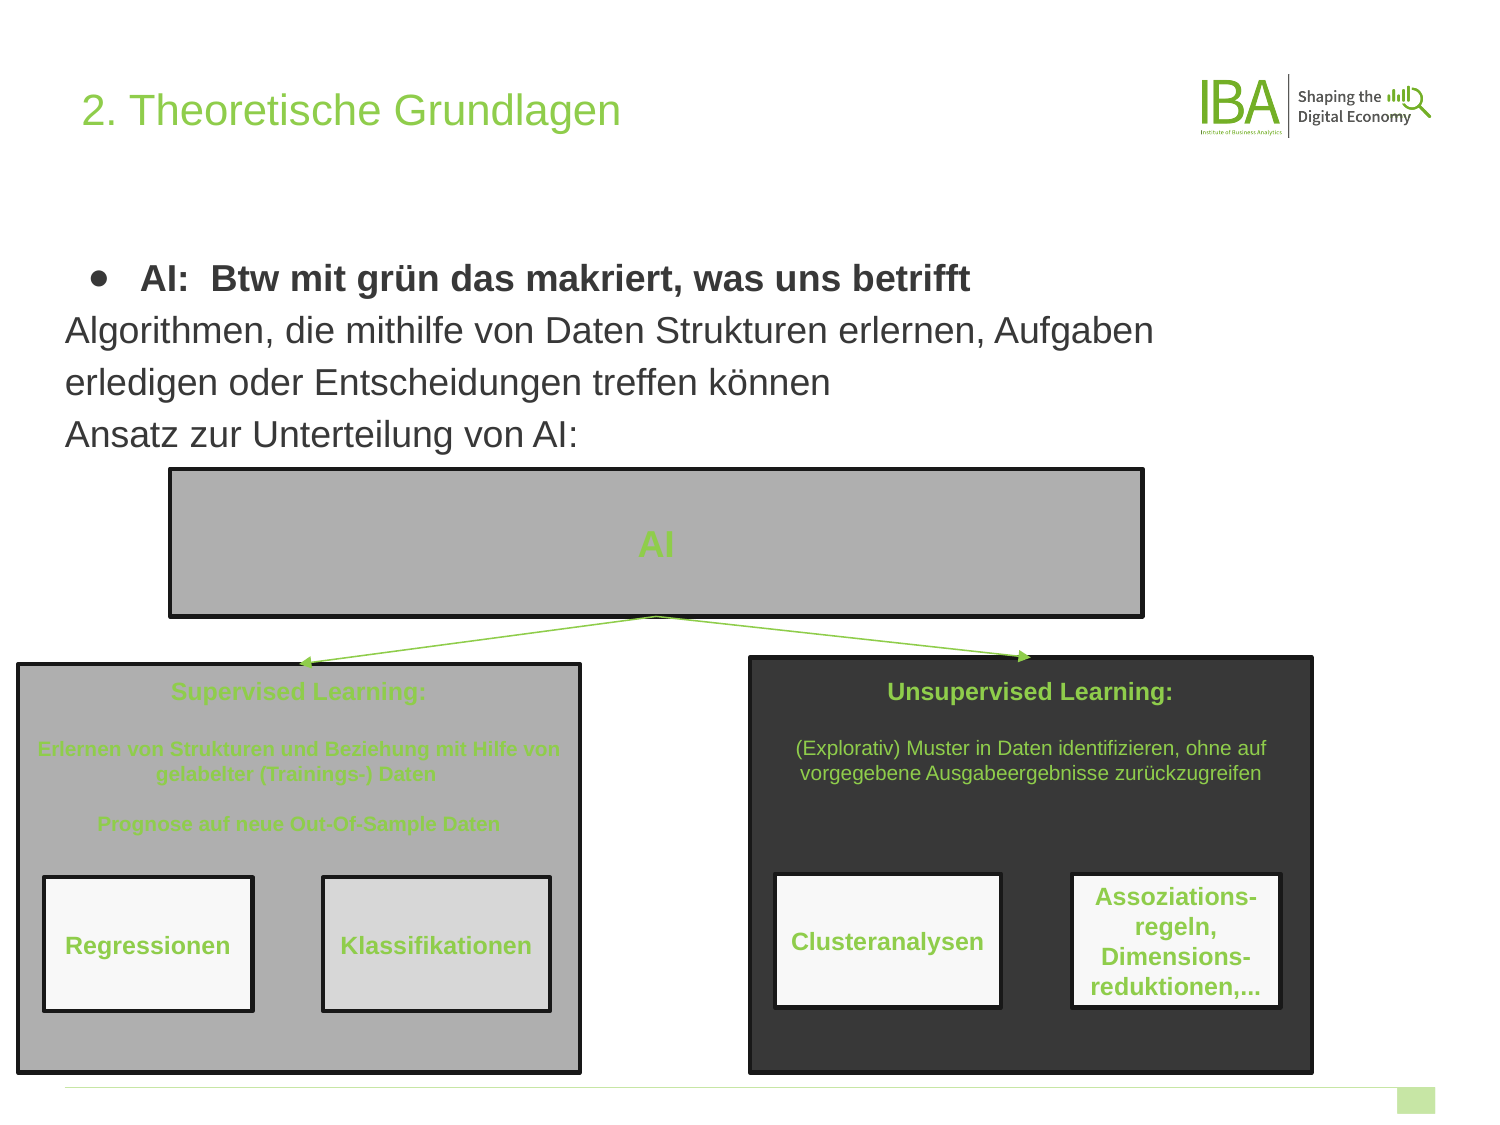

# 2. Theoretische Grundlagen
AI:  Btw mit grün das makriert, was uns betrifft
Algorithmen, die mithilfe von Daten Strukturen erlernen, Aufgaben erledigen oder Entscheidungen treffen können
Ansatz zur Unterteilung von AI:

AI

Unsupervised Learning:

(Explorativ) Muster in Daten identifizieren, ohne auf vorgegebene Ausgabeergebnisse zurückzugreifen

Supervised Learning:

Erlernen von Strukturen und Beziehung mit Hilfe von gelabelter (Trainings-) Daten

Prognose auf neue Out-Of-Sample Daten

Clusteranalysen

Assoziations-regeln,
Dimensions-reduktionen,...

Regressionen
Klassifikationen